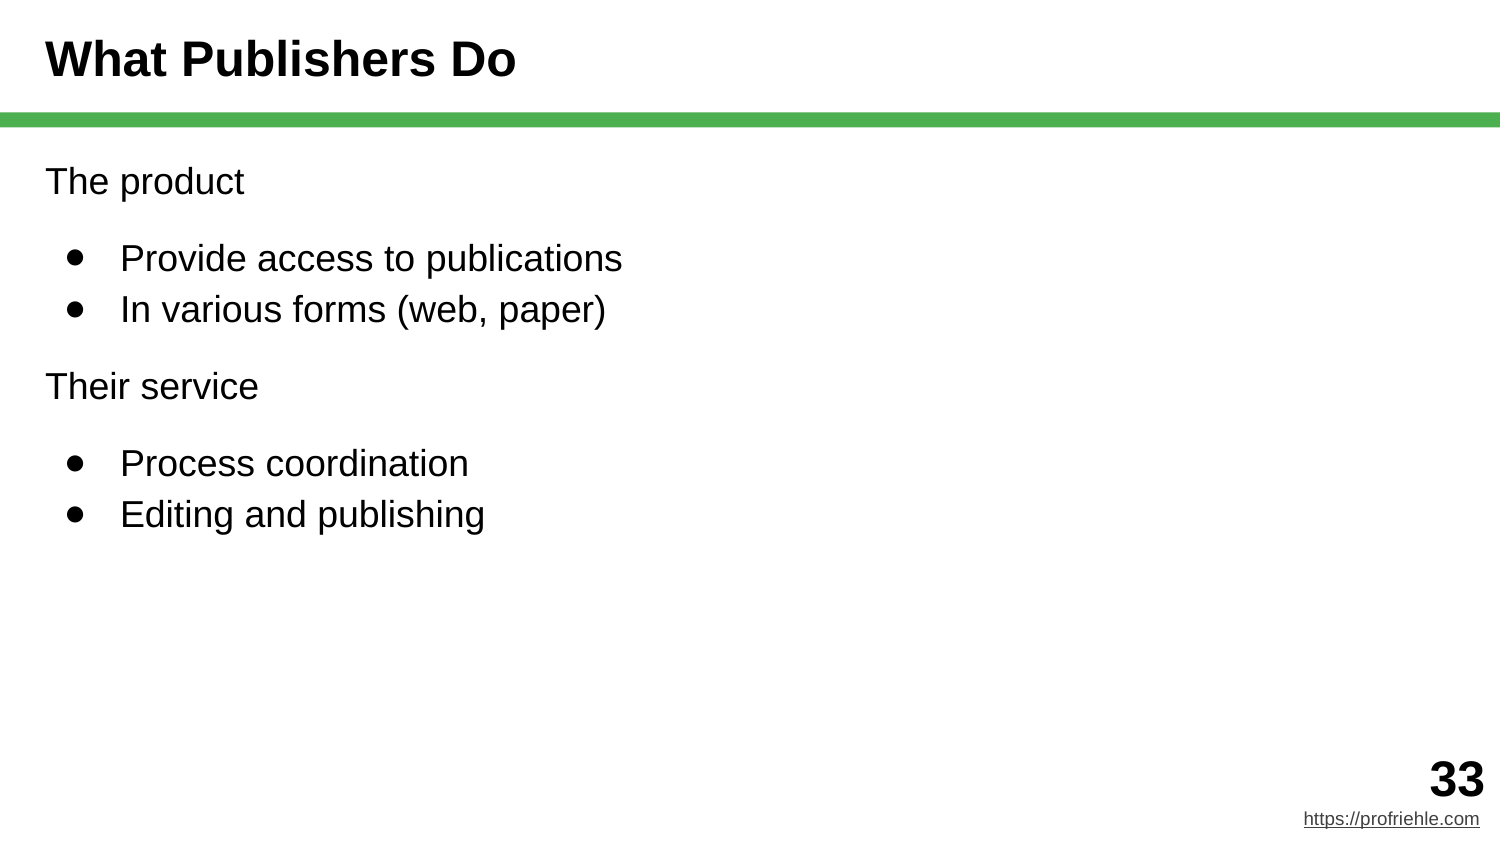

# What Publishers Do
The product
Provide access to publications
In various forms (web, paper)
Their service
Process coordination
Editing and publishing

33
https://profriehle.com